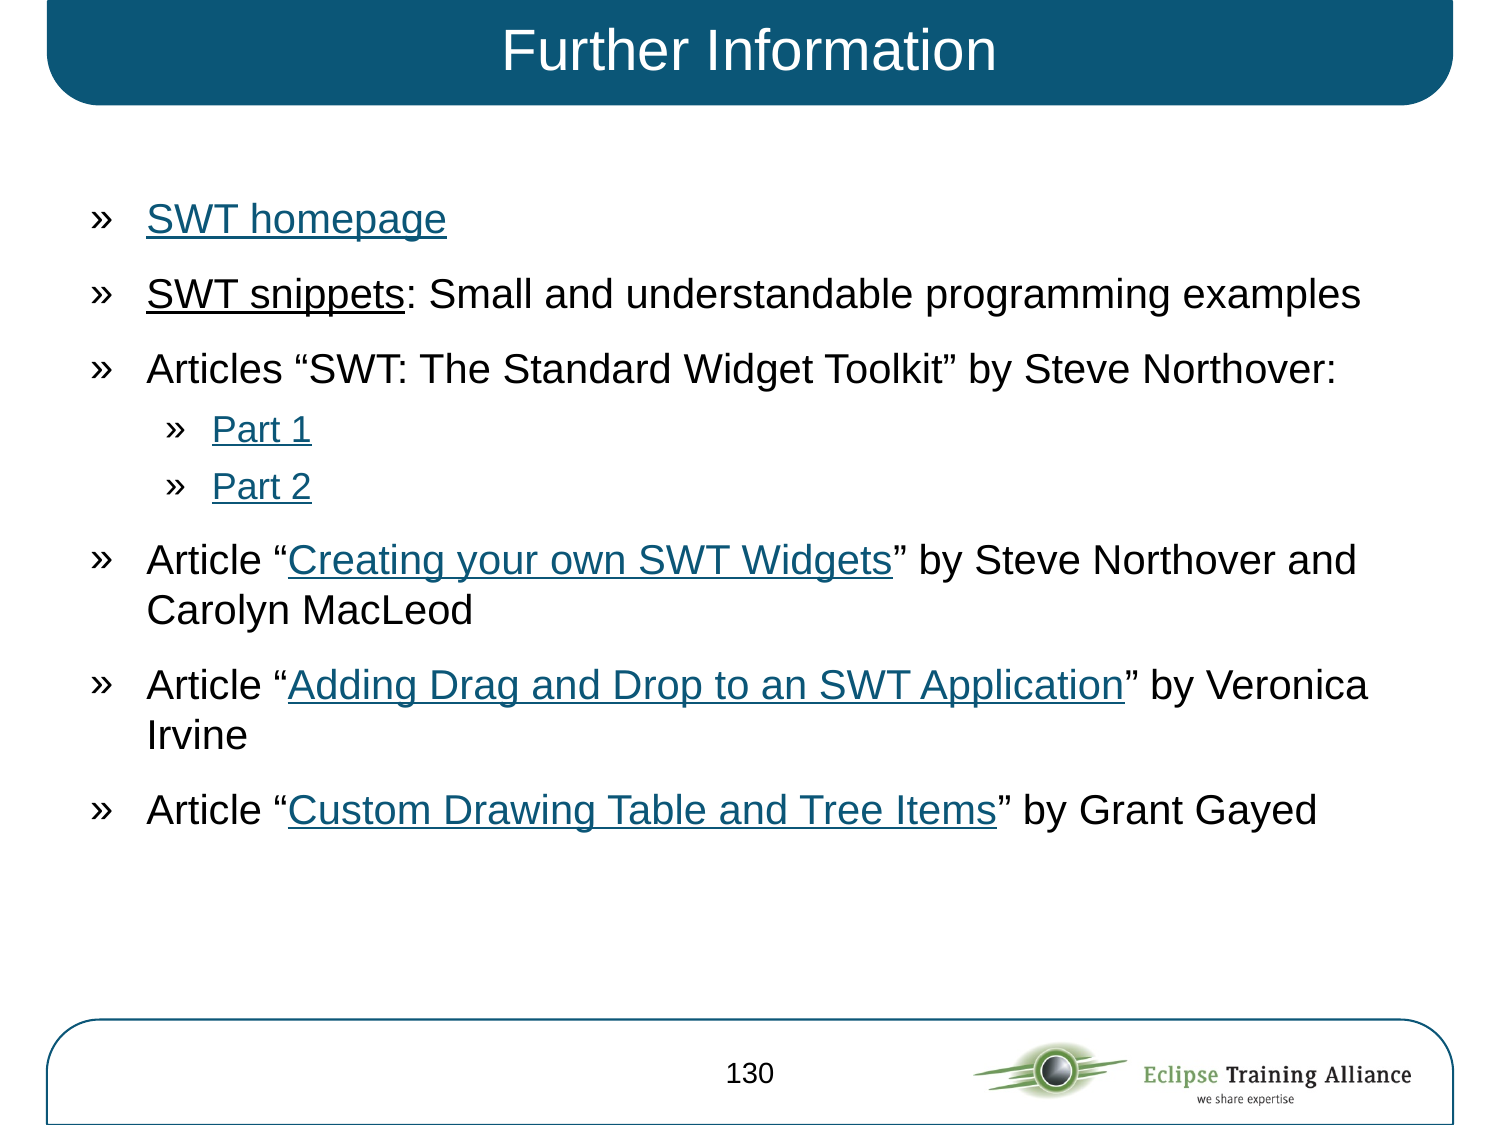

# Further Information
SWT homepage
SWT snippets: Small and understandable programming examples
Articles “SWT: The Standard Widget Toolkit” by Steve Northover:
Part 1
Part 2
Article “Creating your own SWT Widgets” by Steve Northover and Carolyn MacLeod
Article “Adding Drag and Drop to an SWT Application” by Veronica Irvine
Article “Custom Drawing Table and Tree Items” by Grant Gayed